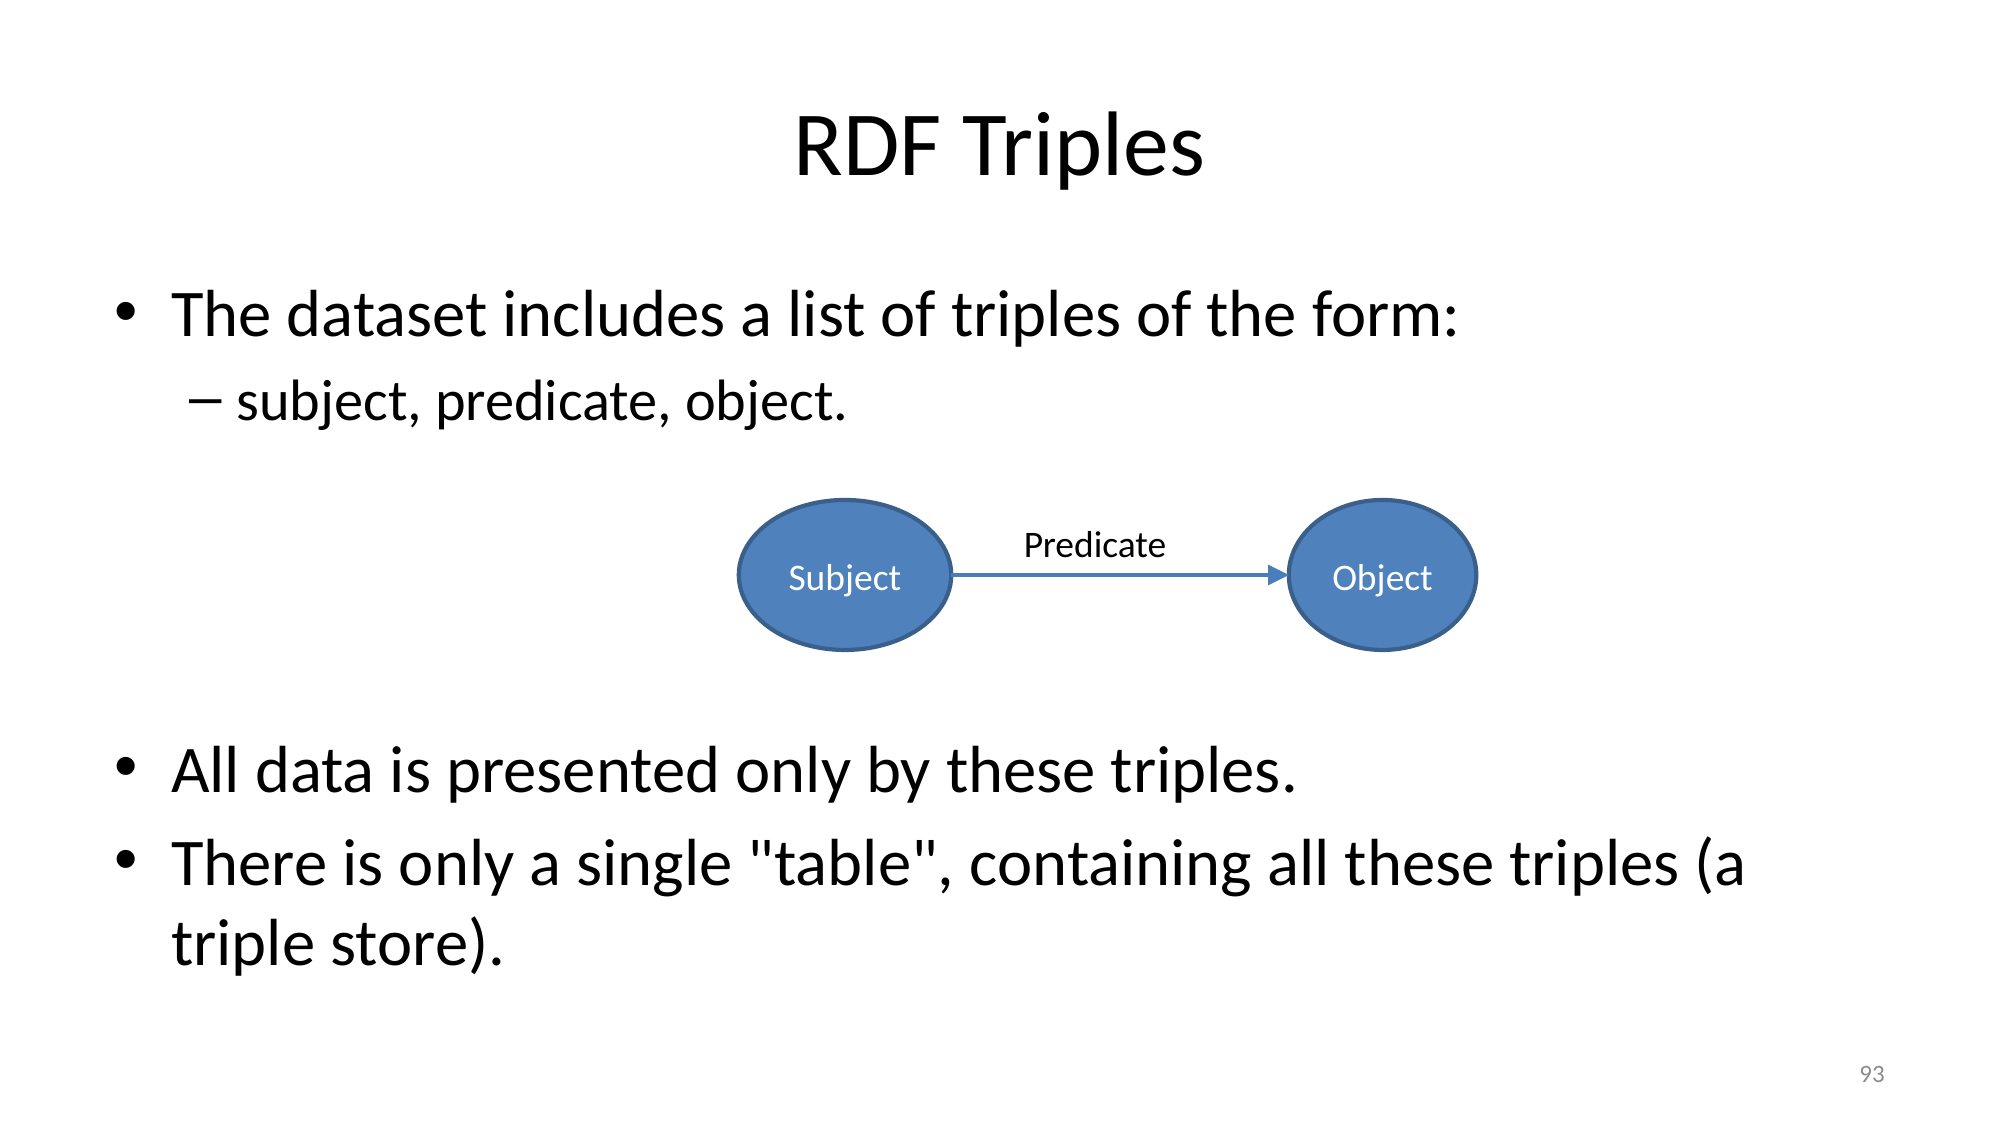

# RDF Triples
The dataset includes a list of triples of the form:
subject, predicate, object.

All data is presented only by these triples.
There is only a single "table", containing all these triples (a triple store).
Subject
Object
Predicate
93